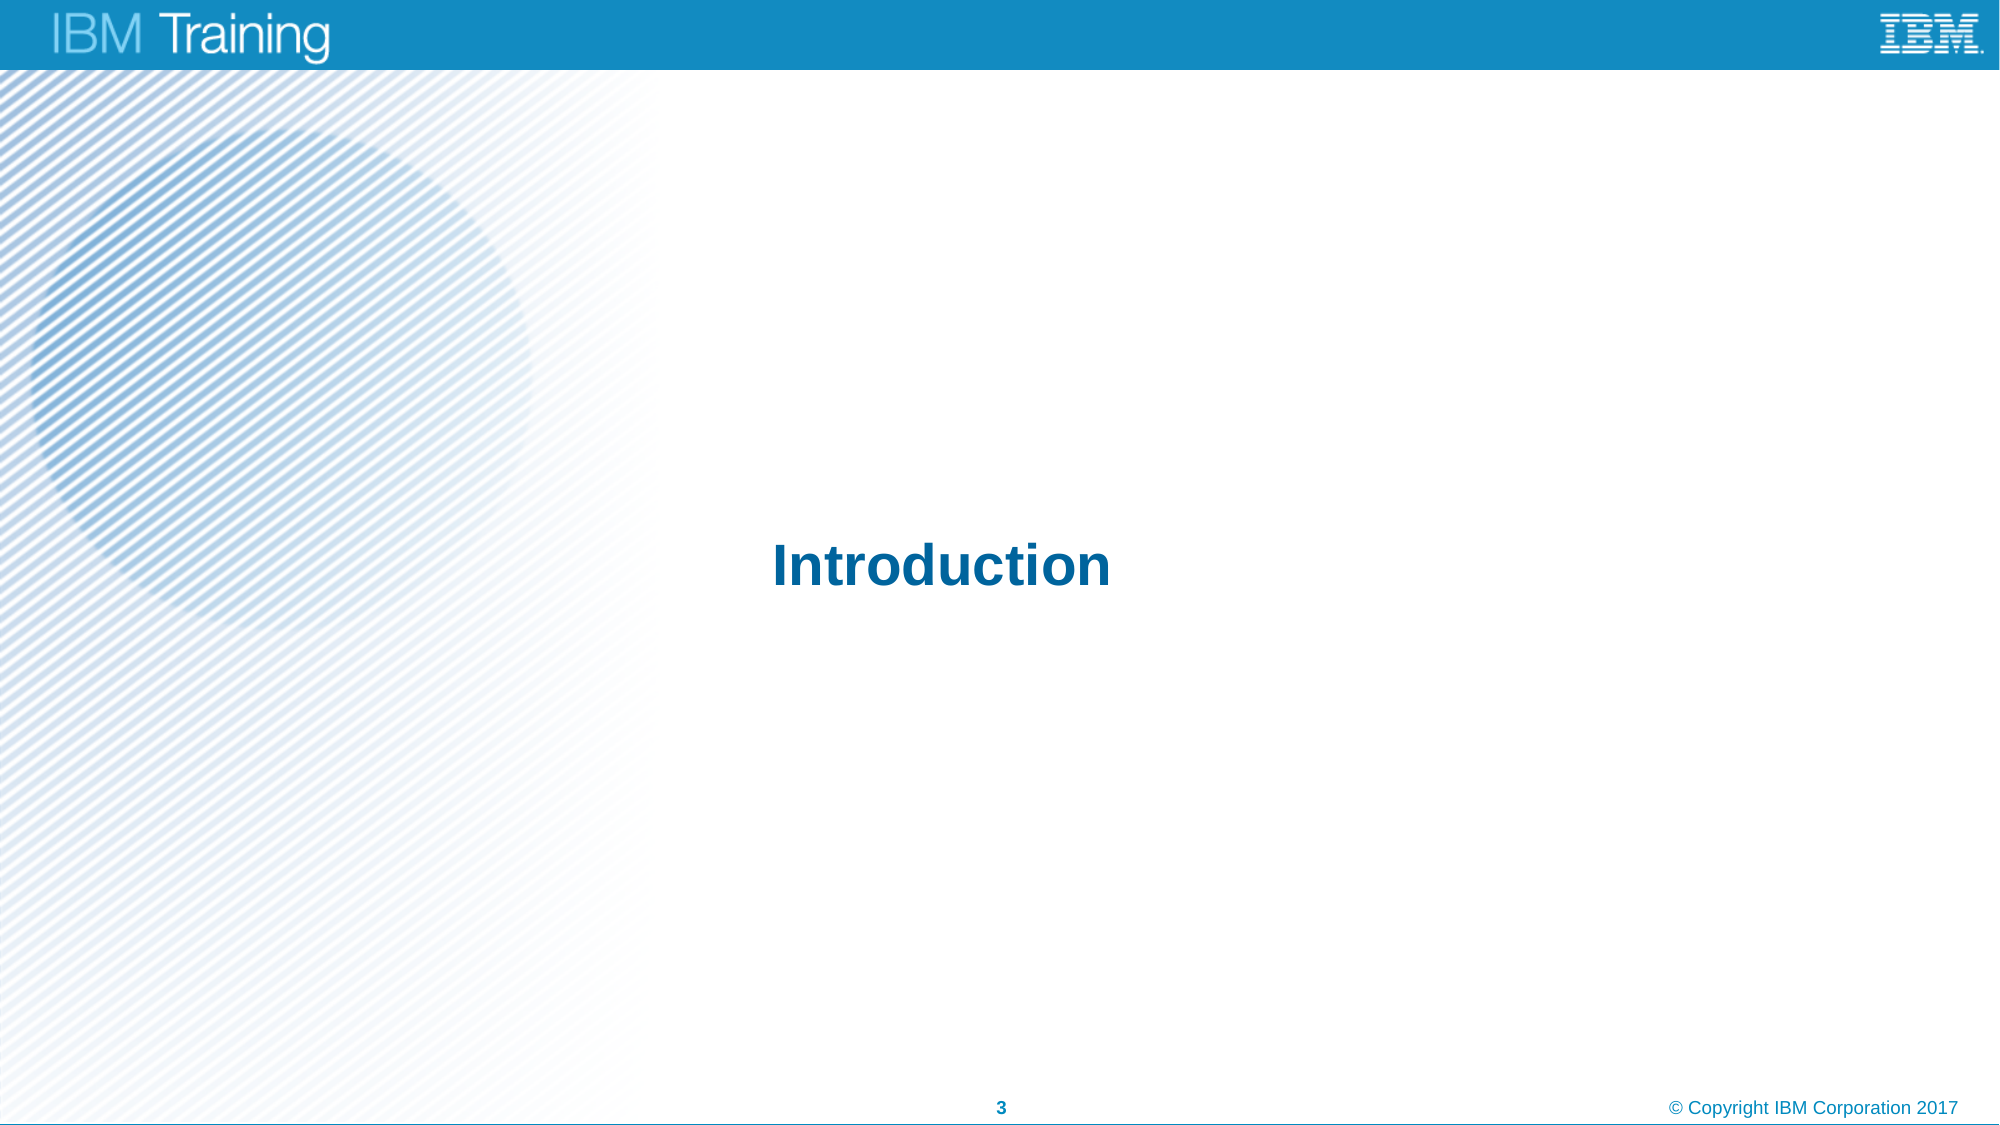

# Introduction

3
© Copyright IBM Corporation 2017